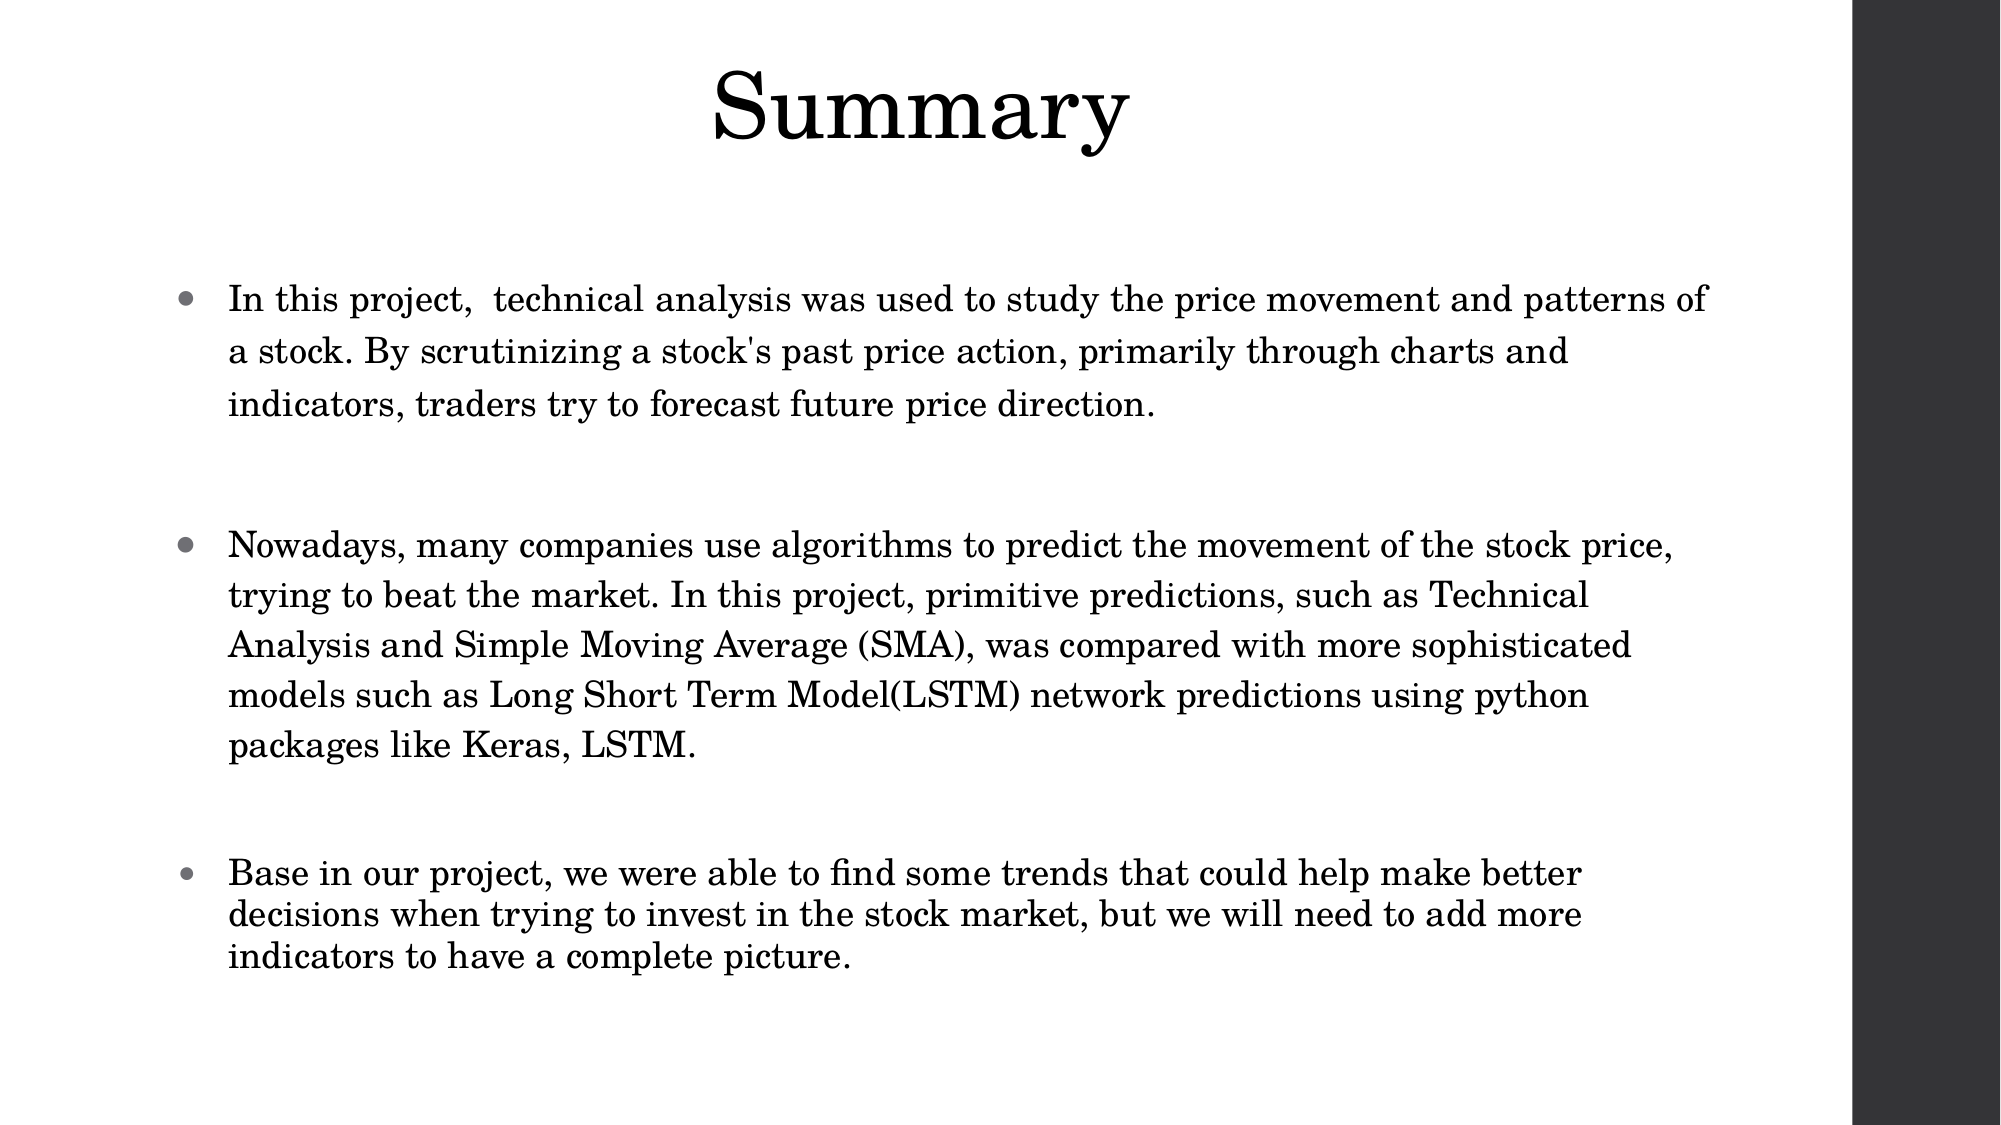

# Summary

In this project,  technical analysis was used to study the price movement and patterns of a stock. By scrutinizing a stock's past price action, primarily through charts and indicators, traders try to forecast future price direction.

Nowadays, many companies use algorithms to predict the movement of the stock price, trying to beat the market. In this project, primitive predictions, such as Technical Analysis and Simple Moving Average (SMA), was compared with more sophisticated  models such as Long Short Term Model(LSTM) network predictions using python packages like Keras, LSTM.

Base in our project, we were able to find some trends that could help make better decisions when trying to invest in the stock market, but we will need to add more indicators to have a complete picture.